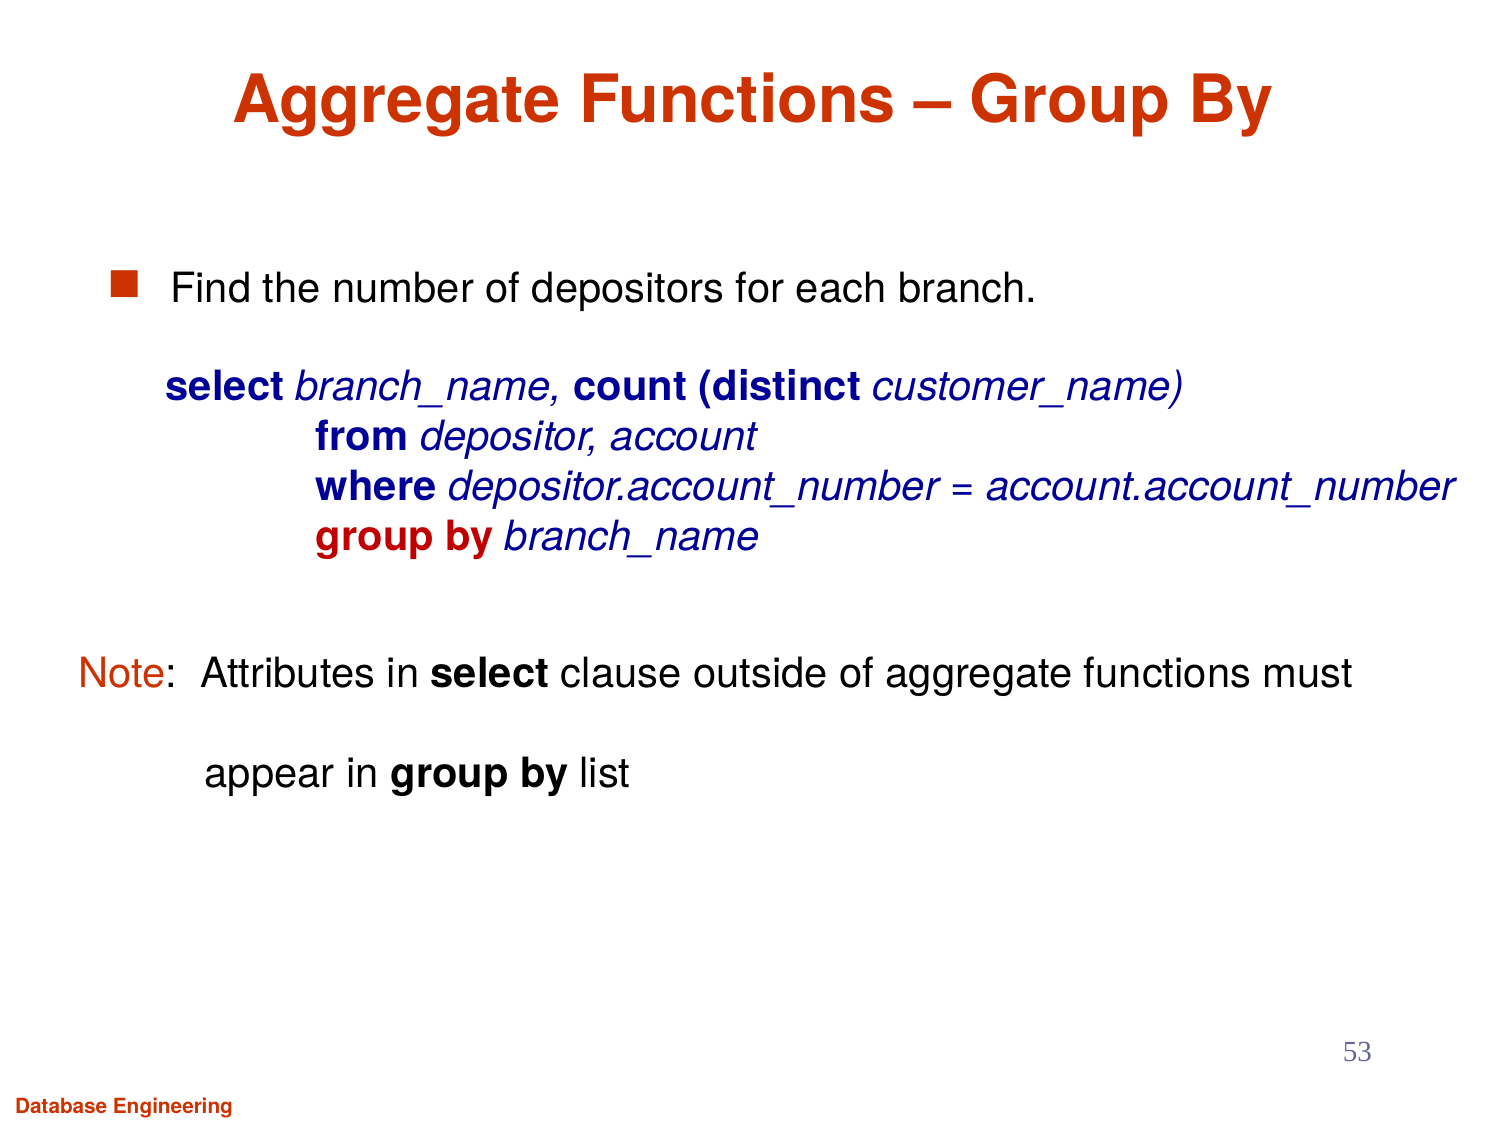

# Aggregate Functions – Group By
Find the number of depositors for each branch.
select branch_name, count (distinct customer_name)
	from depositor, account
	where depositor.account_number = account.account_number
	group by branch_name
Note:  Attributes in select clause outside of aggregate functions must
           appear in group by list
53